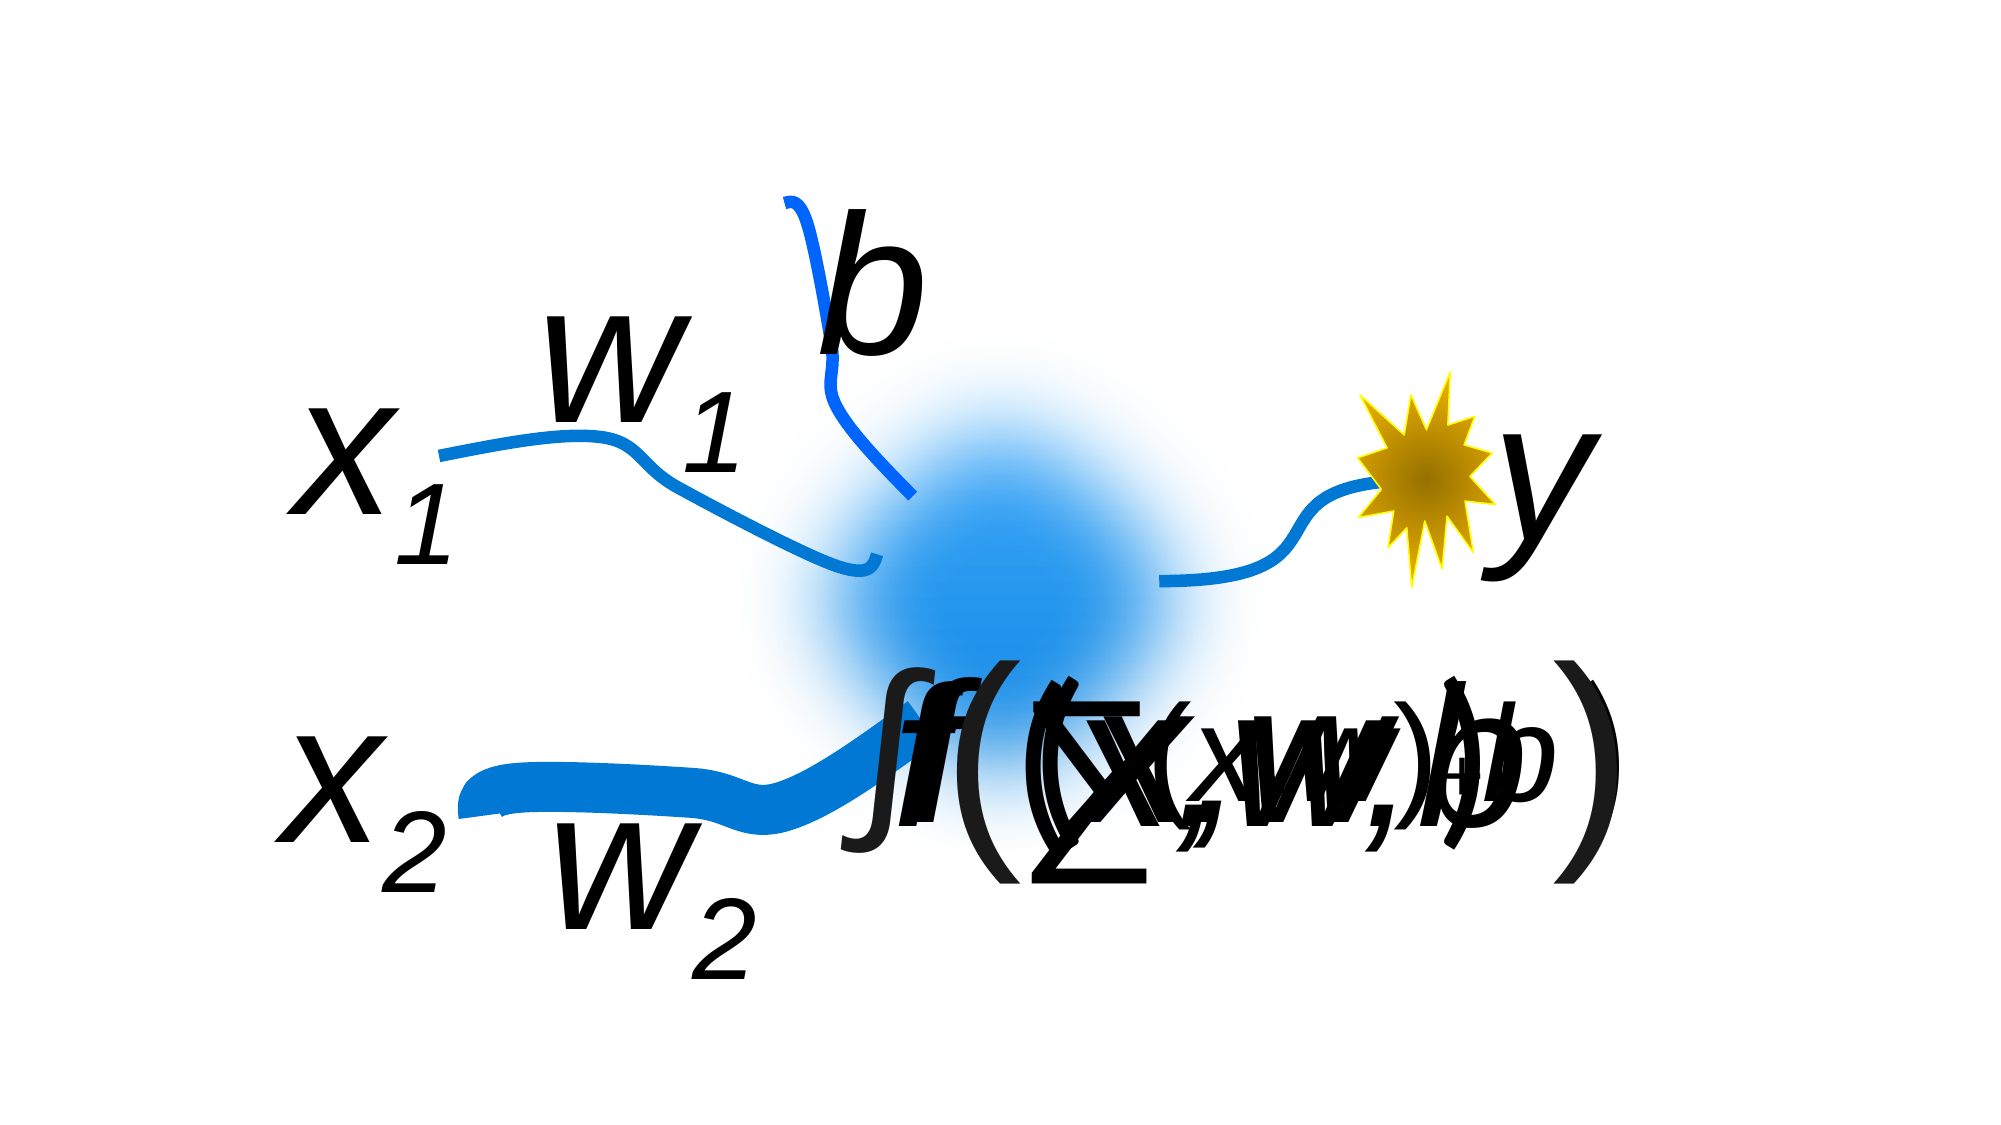

b
w1

x1

y

(        )
∫
f (x,w )
f (x,w,b )
∑
(xxw)+b
x2

w2